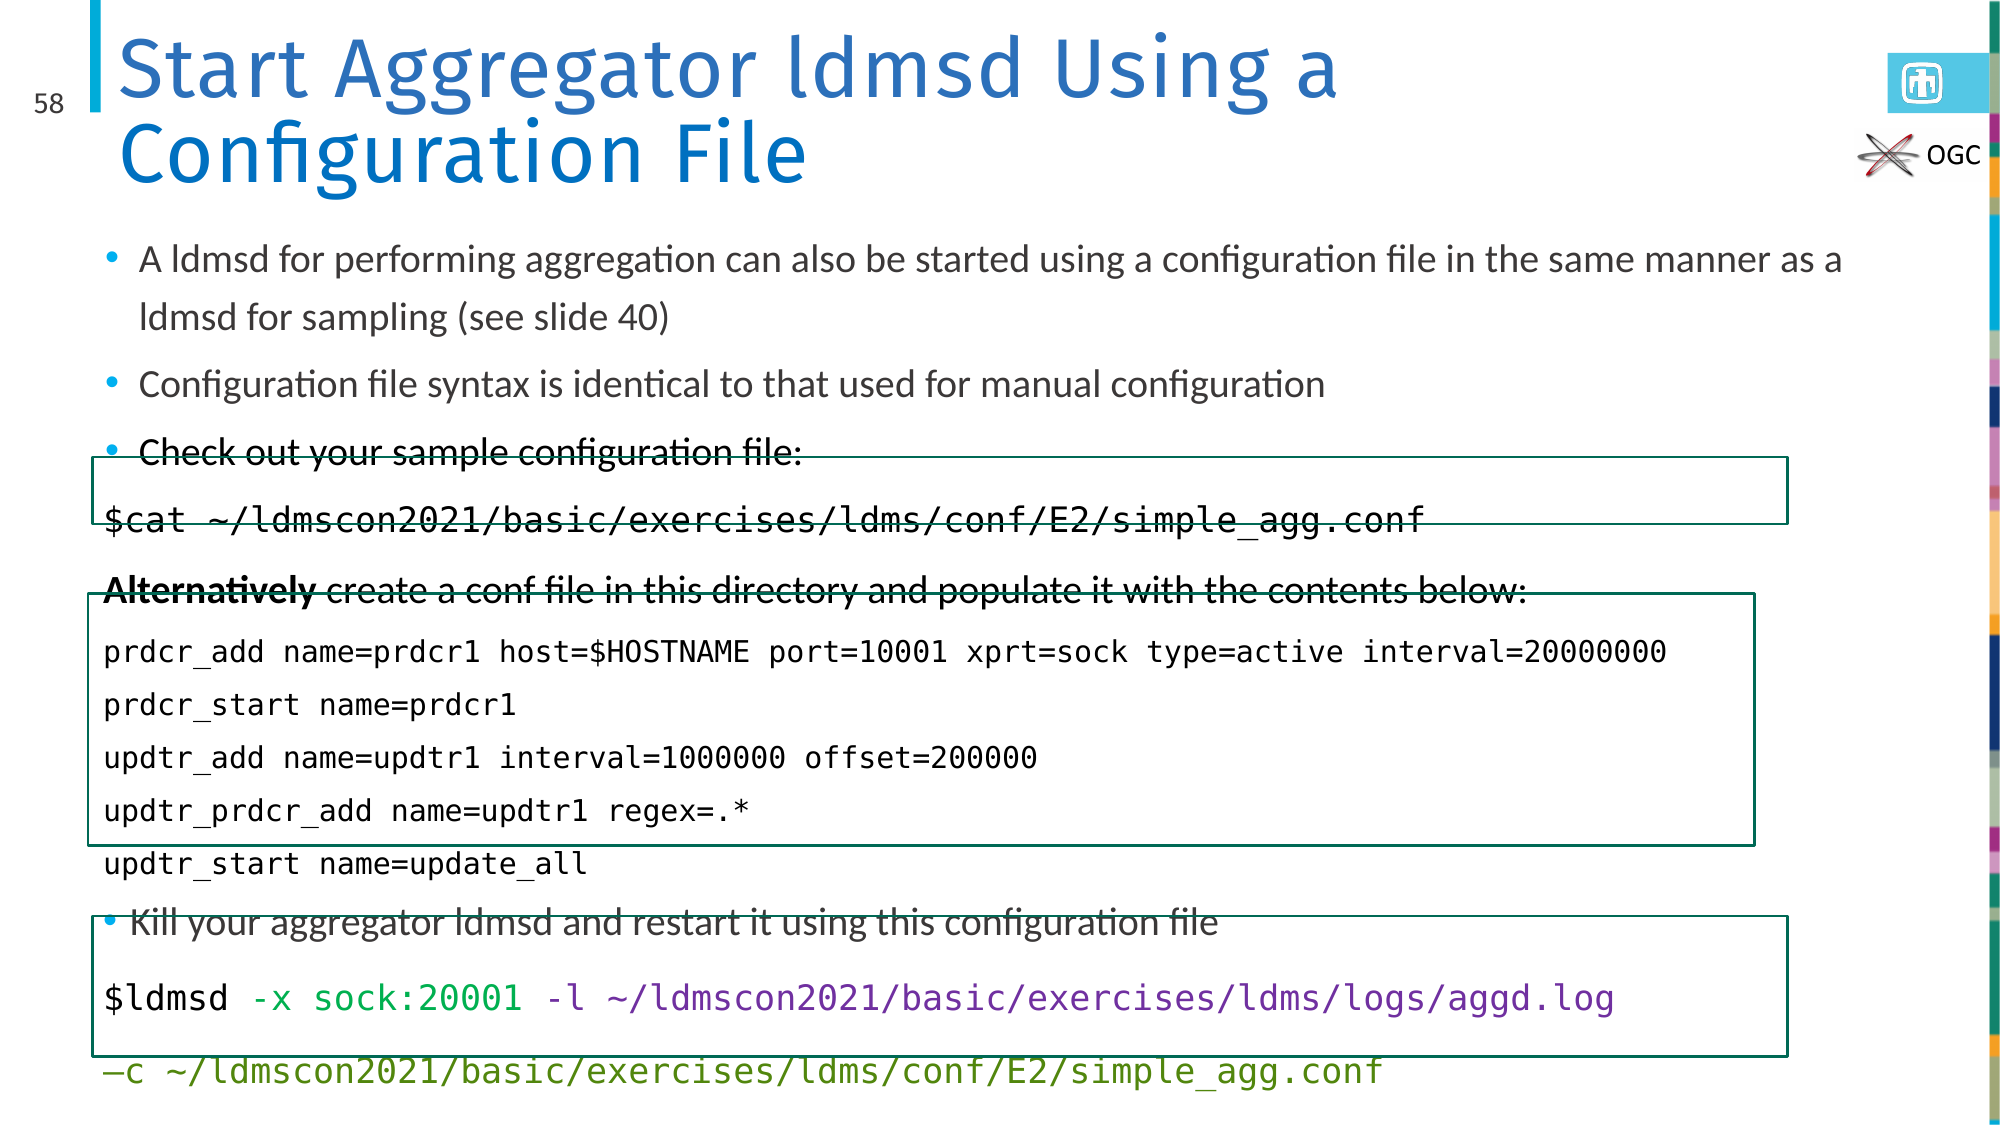

# Start Aggregator ldmsd Using a Configuration File
58
A ldmsd for performing aggregation can also be started using a configuration file in the same manner as a ldmsd for sampling (see slide 40)
Configuration file syntax is identical to that used for manual configuration
Check out your sample configuration file:
$cat ~/ldmscon2021/basic/exercises/ldms/conf/E2/simple_agg.conf
Alternatively create a conf file in this directory and populate it with the contents below:
prdcr_add name=prdcr1 host=$HOSTNAME port=10001 xprt=sock type=active interval=20000000
prdcr_start name=prdcr1
updtr_add name=updtr1 interval=1000000 offset=200000
updtr_prdcr_add name=updtr1 regex=.*
updtr_start name=update_all
Kill your aggregator ldmsd and restart it using this configuration file
$ldmsd -x sock:20001 -l ~/ldmscon2021/basic/exercises/ldms/logs/aggd.log
–c ~/ldmscon2021/basic/exercises/ldms/conf/E2/simple_agg.conf